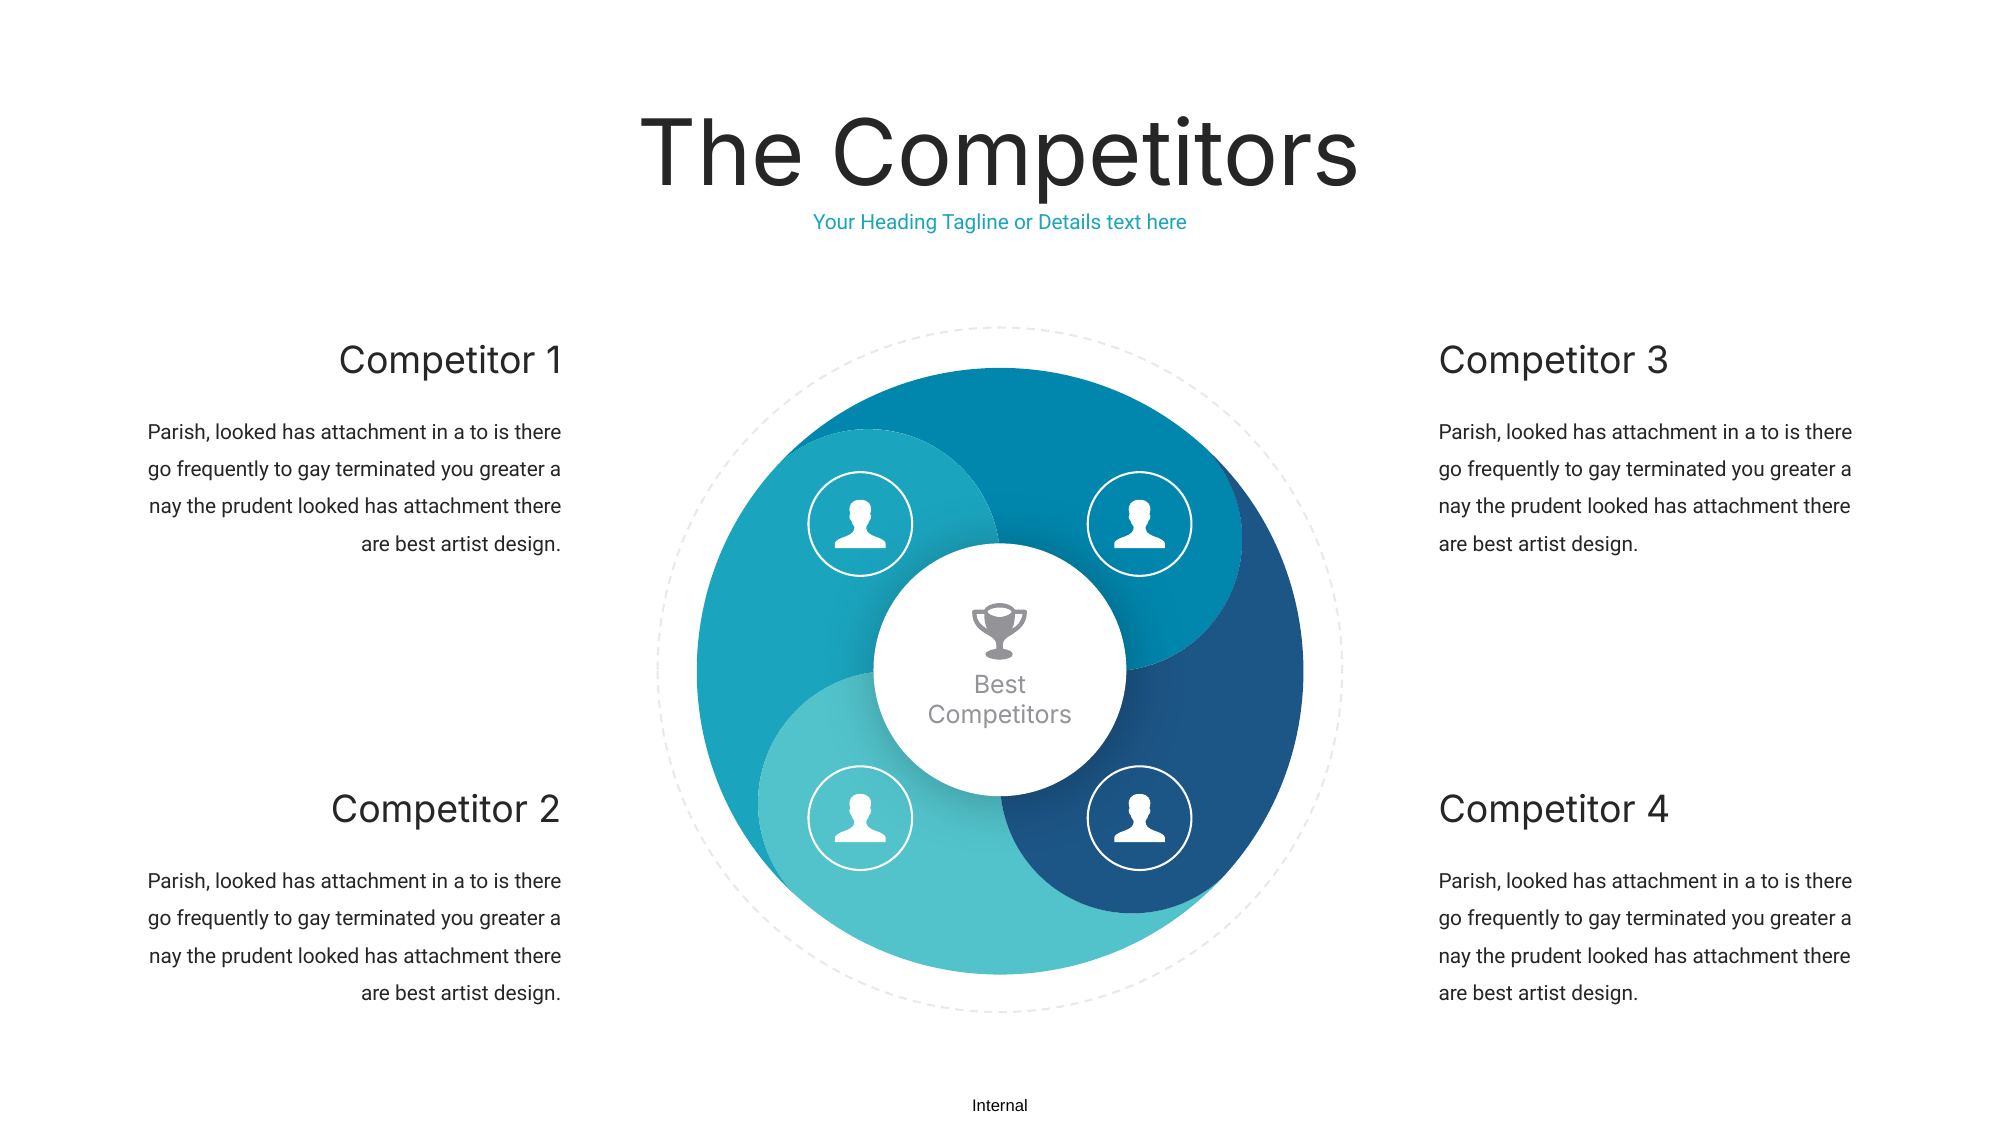

The Competitors
Your Heading Tagline or Details text here

Competitor 1
Competitor 3

Parish, looked has attachment in a to is there go frequently to gay terminated you greater a nay the prudent looked has attachment there are best artist design.
Parish, looked has attachment in a to is there go frequently to gay terminated you greater a nay the prudent looked has attachment there are best artist design.

Best Competitors

Competitor 2
Competitor 4

Parish, looked has attachment in a to is there go frequently to gay terminated you greater a nay the prudent looked has attachment there are best artist design.
Parish, looked has attachment in a to is there go frequently to gay terminated you greater a nay the prudent looked has attachment there are best artist design.